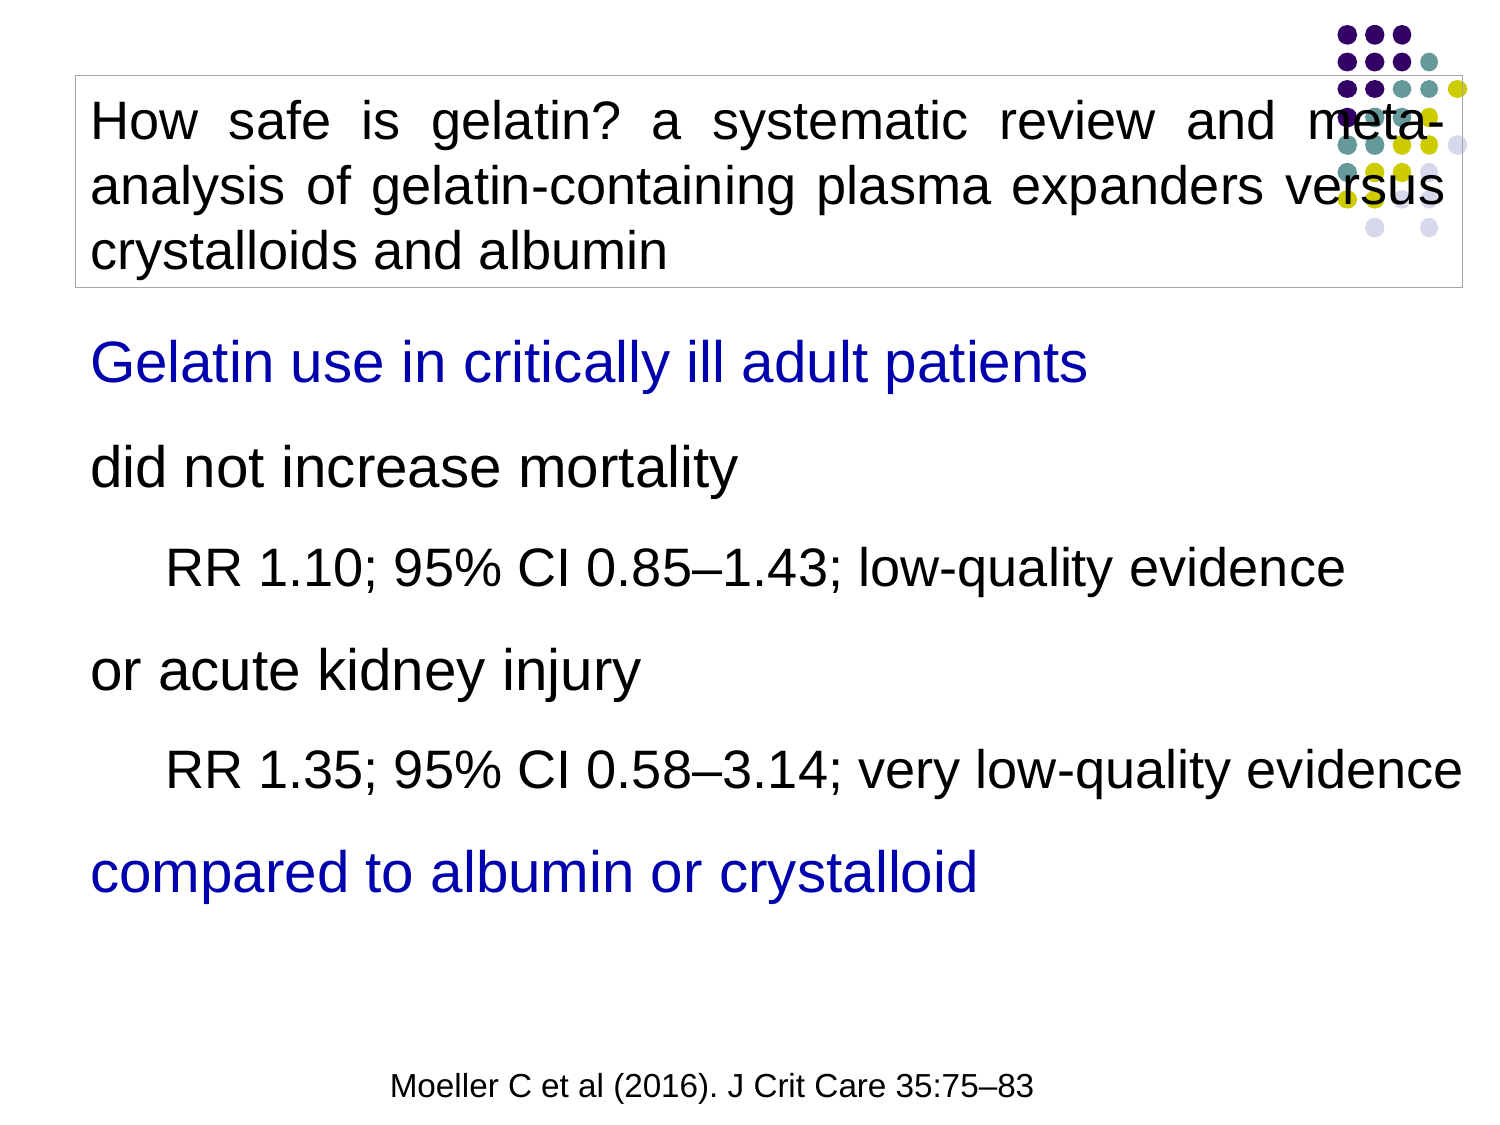

# How safe is gelatin? a systematic review and meta-analysis of gelatin-containing plasma expanders versus crystalloids and albumin
Gelatin use in critically ill adult patients
did not increase mortality
     RR 1.10; 95% CI 0.85–1.43; low-quality evidence
or acute kidney injury
     RR 1.35; 95% CI 0.58–3.14; very low-quality evidence
compared to albumin or crystalloid
Moeller C et al (2016). J Crit Care 35:75–83